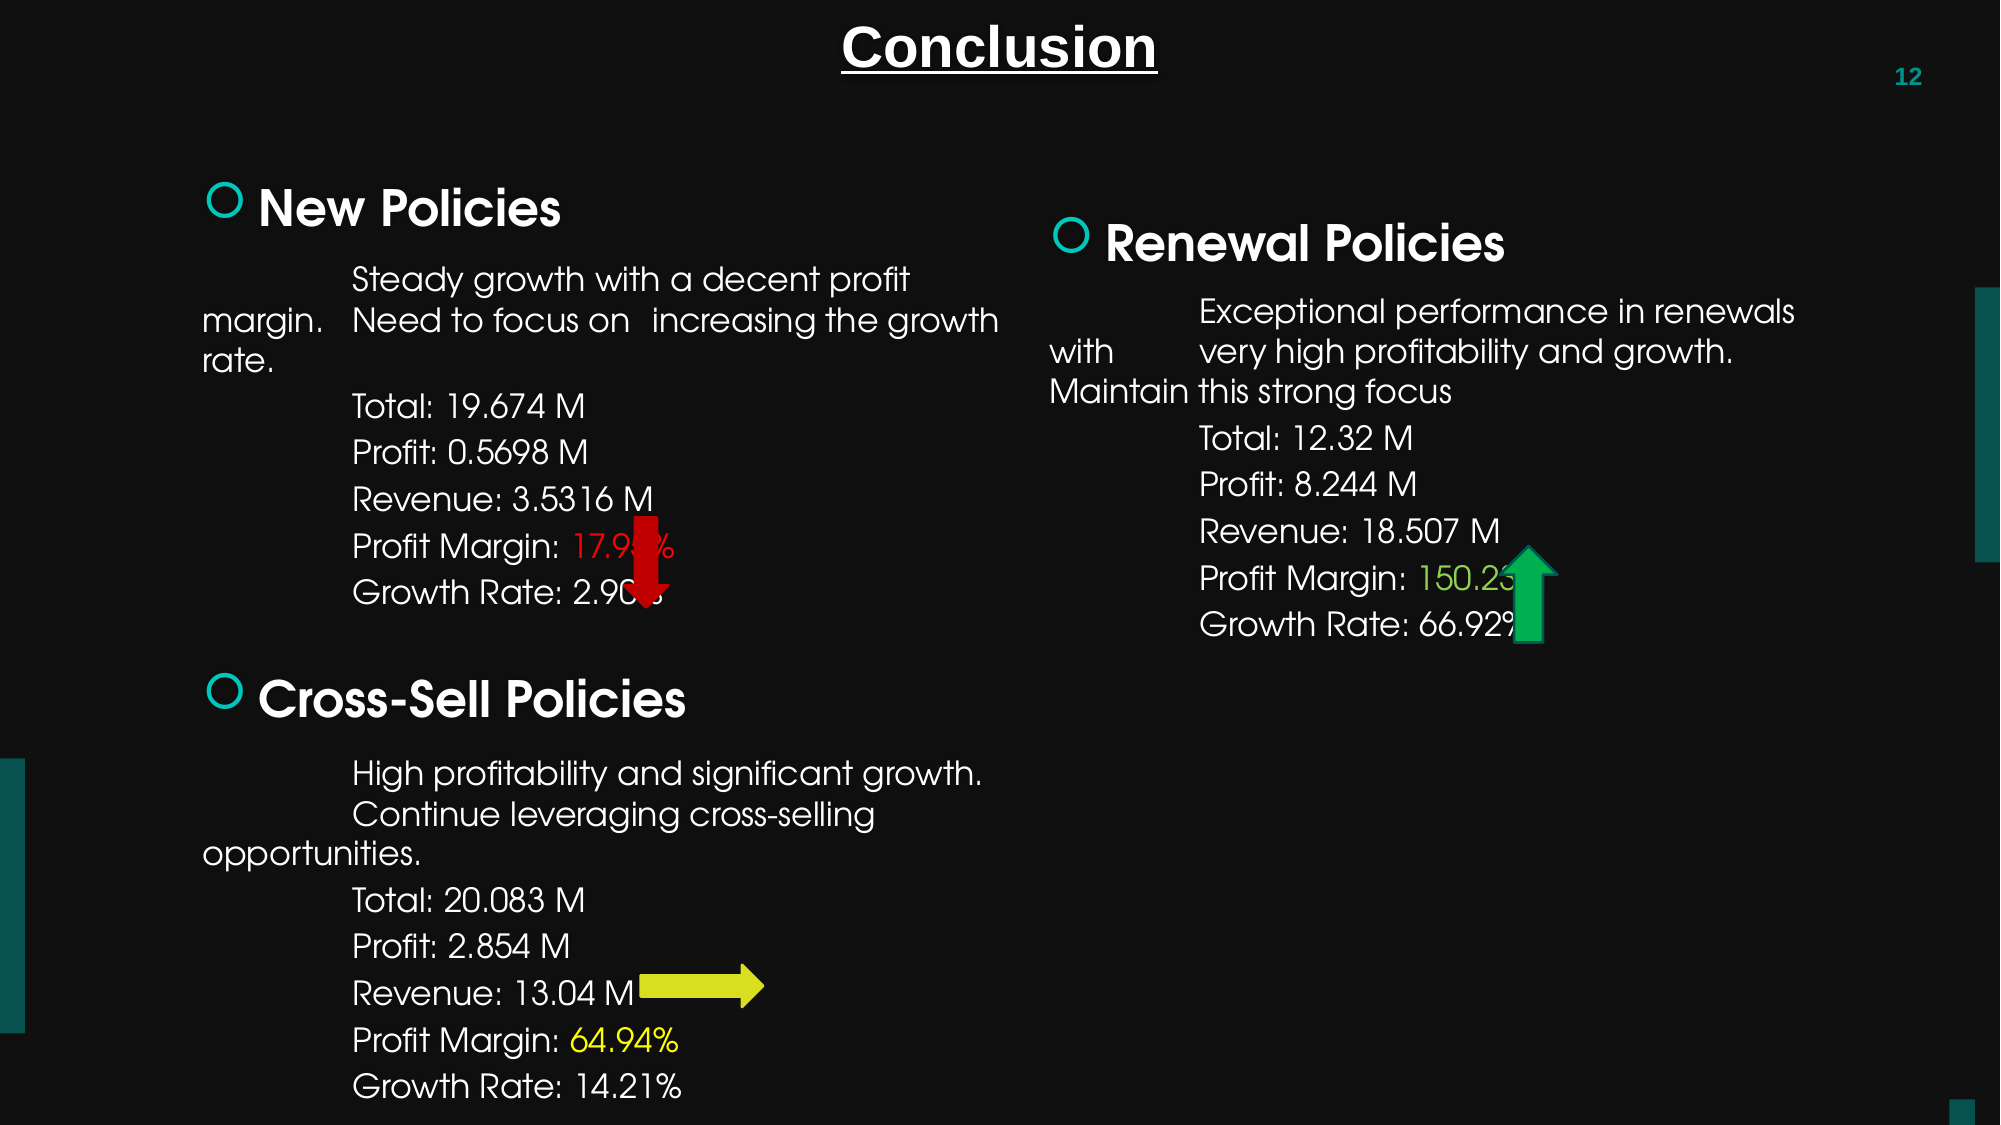

# Conclusion
12
New Policies
      	Steady growth with a decent profit margin. 	Need to focus on 	increasing the growth rate.
	Total: 19.674 M
	Profit: 0.5698 M
	Revenue: 3.5316 M
	Profit Margin: 17.95%
	Growth Rate: 2.90%

Cross-Sell Policies
	High profitability and significant growth. 	Continue leveraging cross-selling opportunities.
	Total: 20.083 M
	Profit: 2.854 M
	Revenue: 13.04 M
	Profit Margin: 64.94%
	Growth Rate: 14.21%
Renewal Policies
	Exceptional performance in renewals with 	very high profitability and growth. 	Maintain this strong focus
	Total: 12.32 M
	Profit: 8.244 M
	Revenue: 18.507 M
	Profit Margin: 150.23%
	Growth Rate: 66.92%